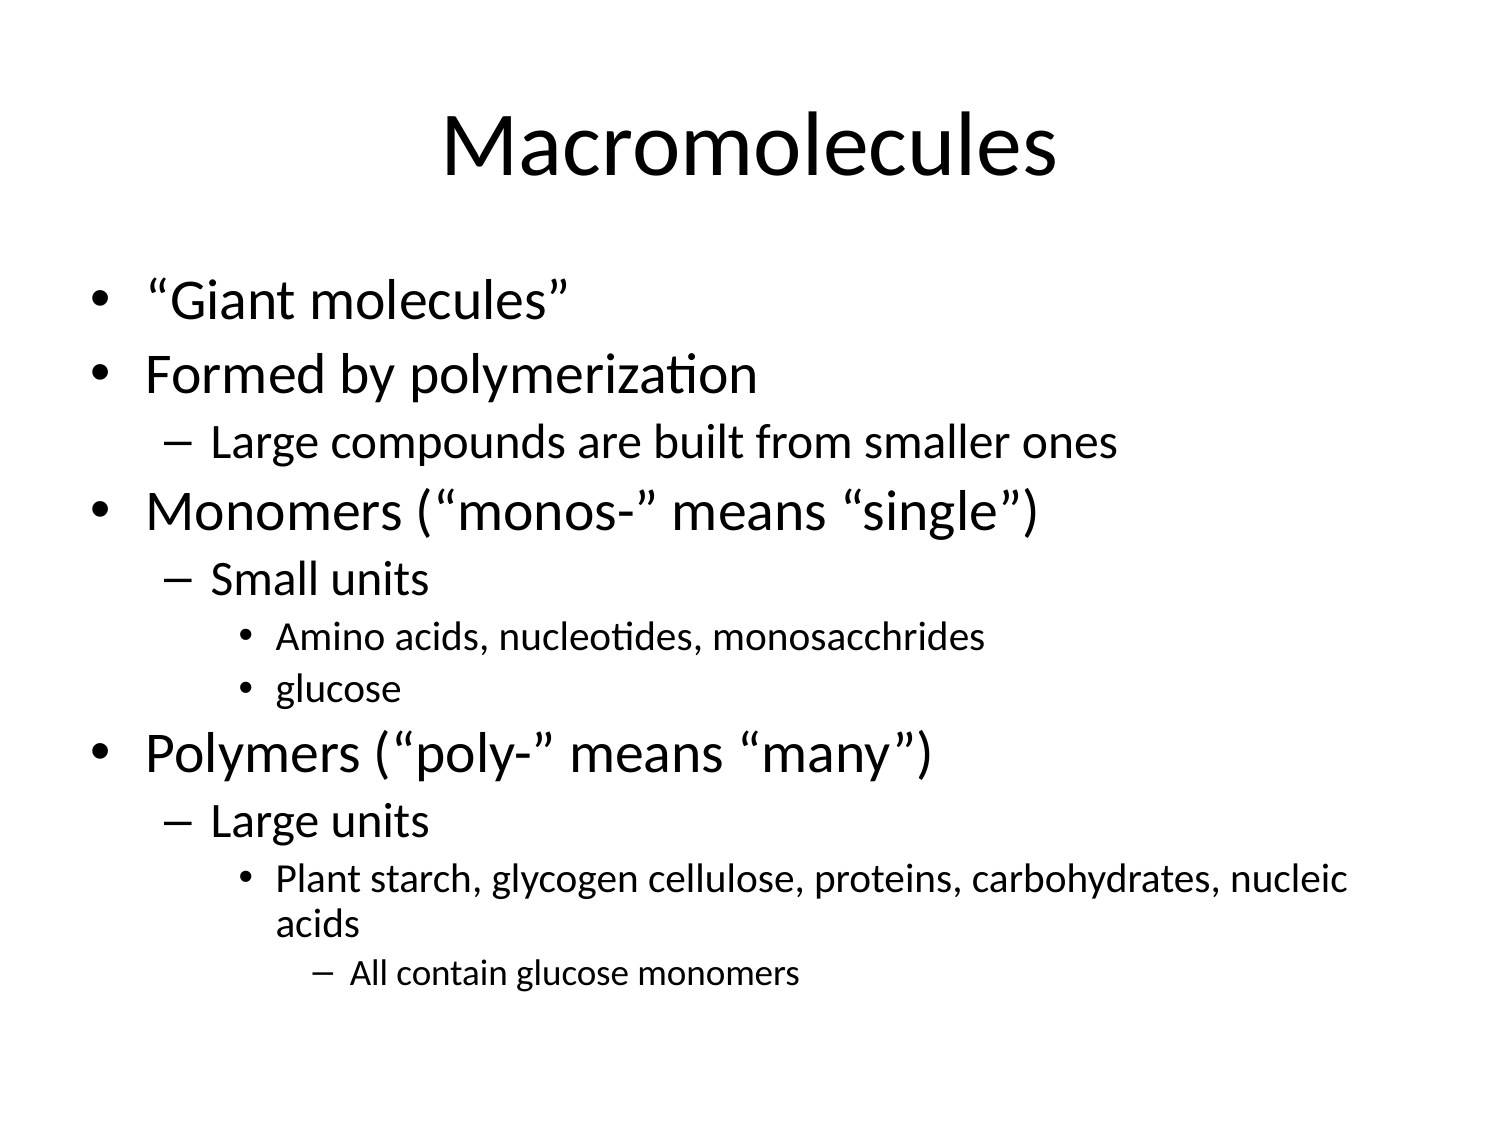

# Macromolecules
“Giant molecules”
Formed by polymerization
Large compounds are built from smaller ones
Monomers (“monos-” means “single”)
Small units
Amino acids, nucleotides, monosacchrides
glucose
Polymers (“poly-” means “many”)
Large units
Plant starch, glycogen cellulose, proteins, carbohydrates, nucleic acids
All contain glucose monomers